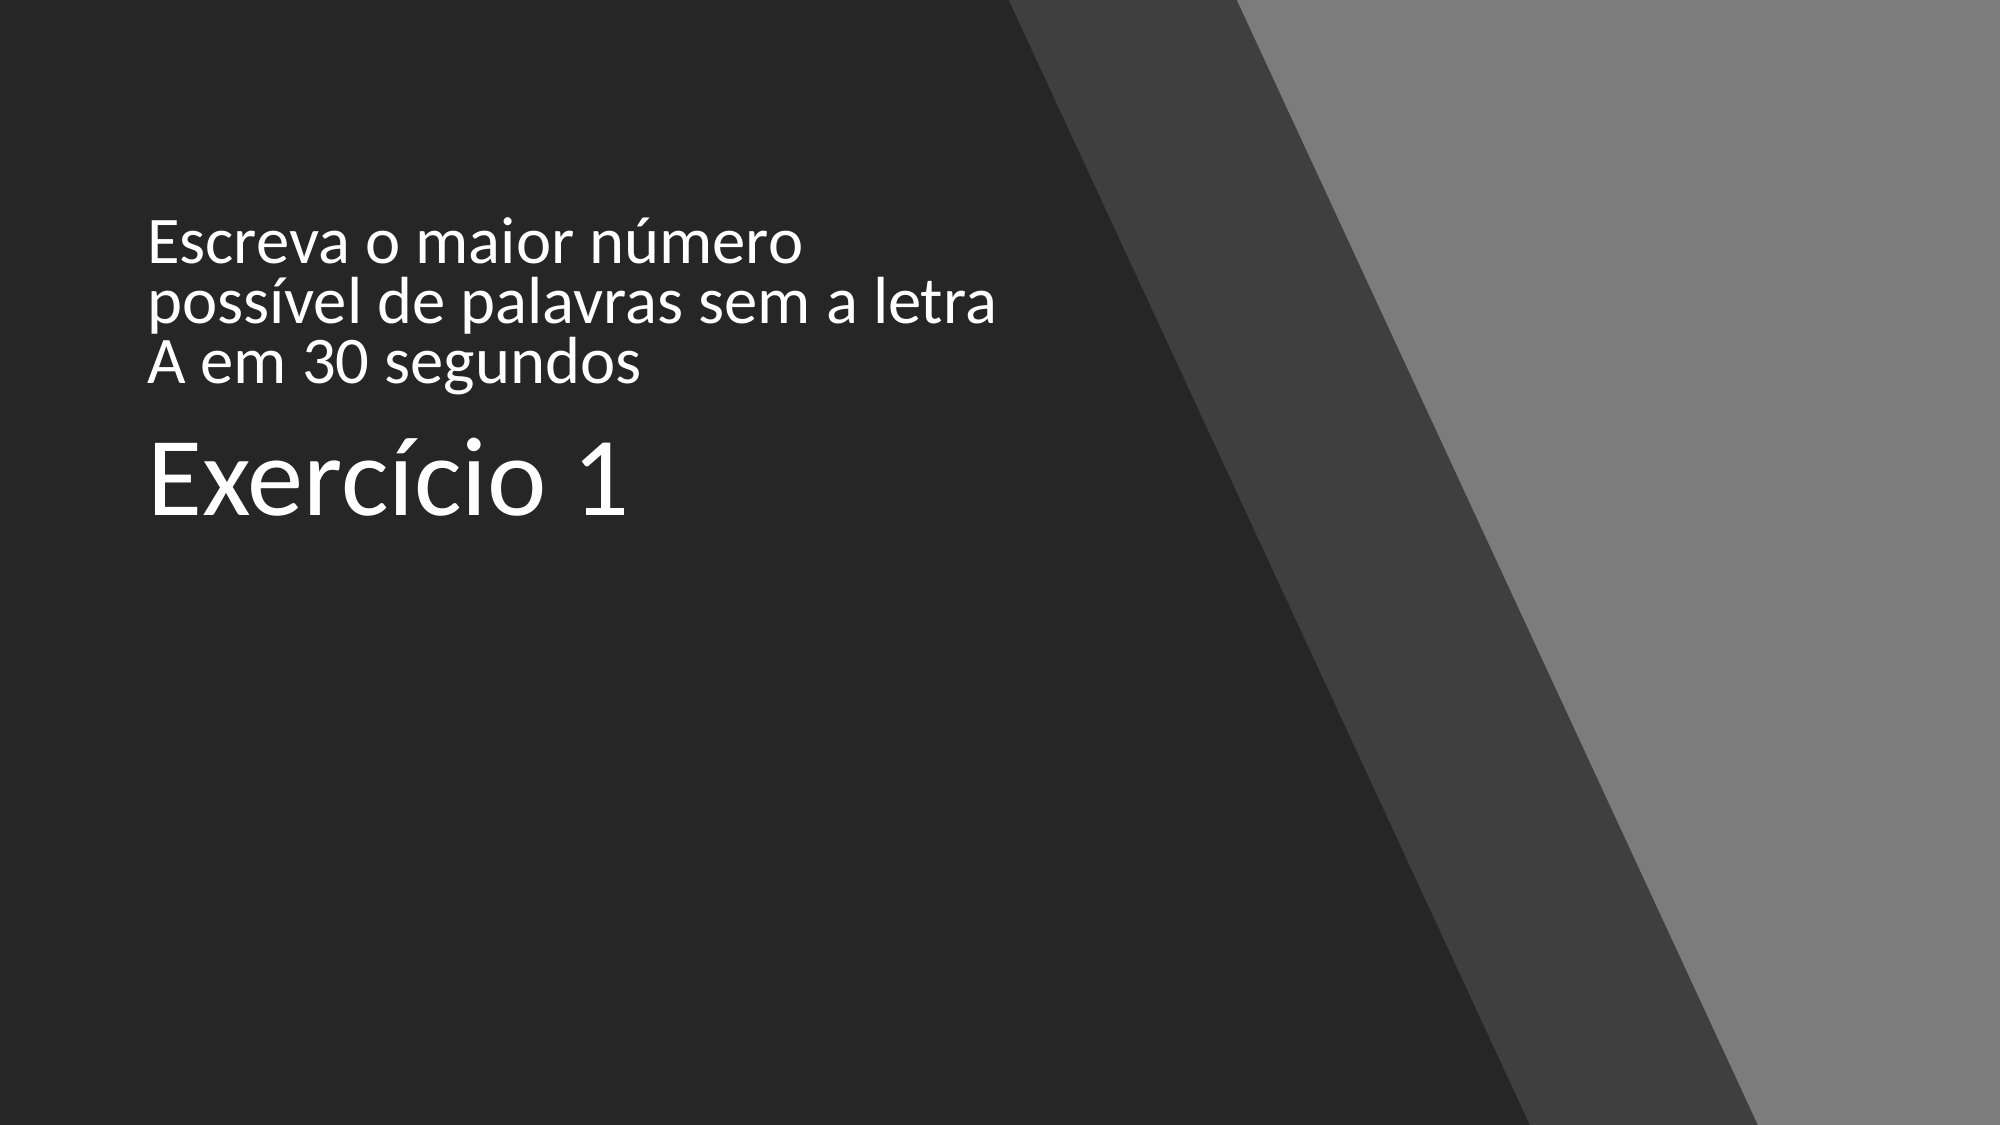

Escreva o maior número possível de palavras sem a letra A em 30 segundos
# Exercício 1